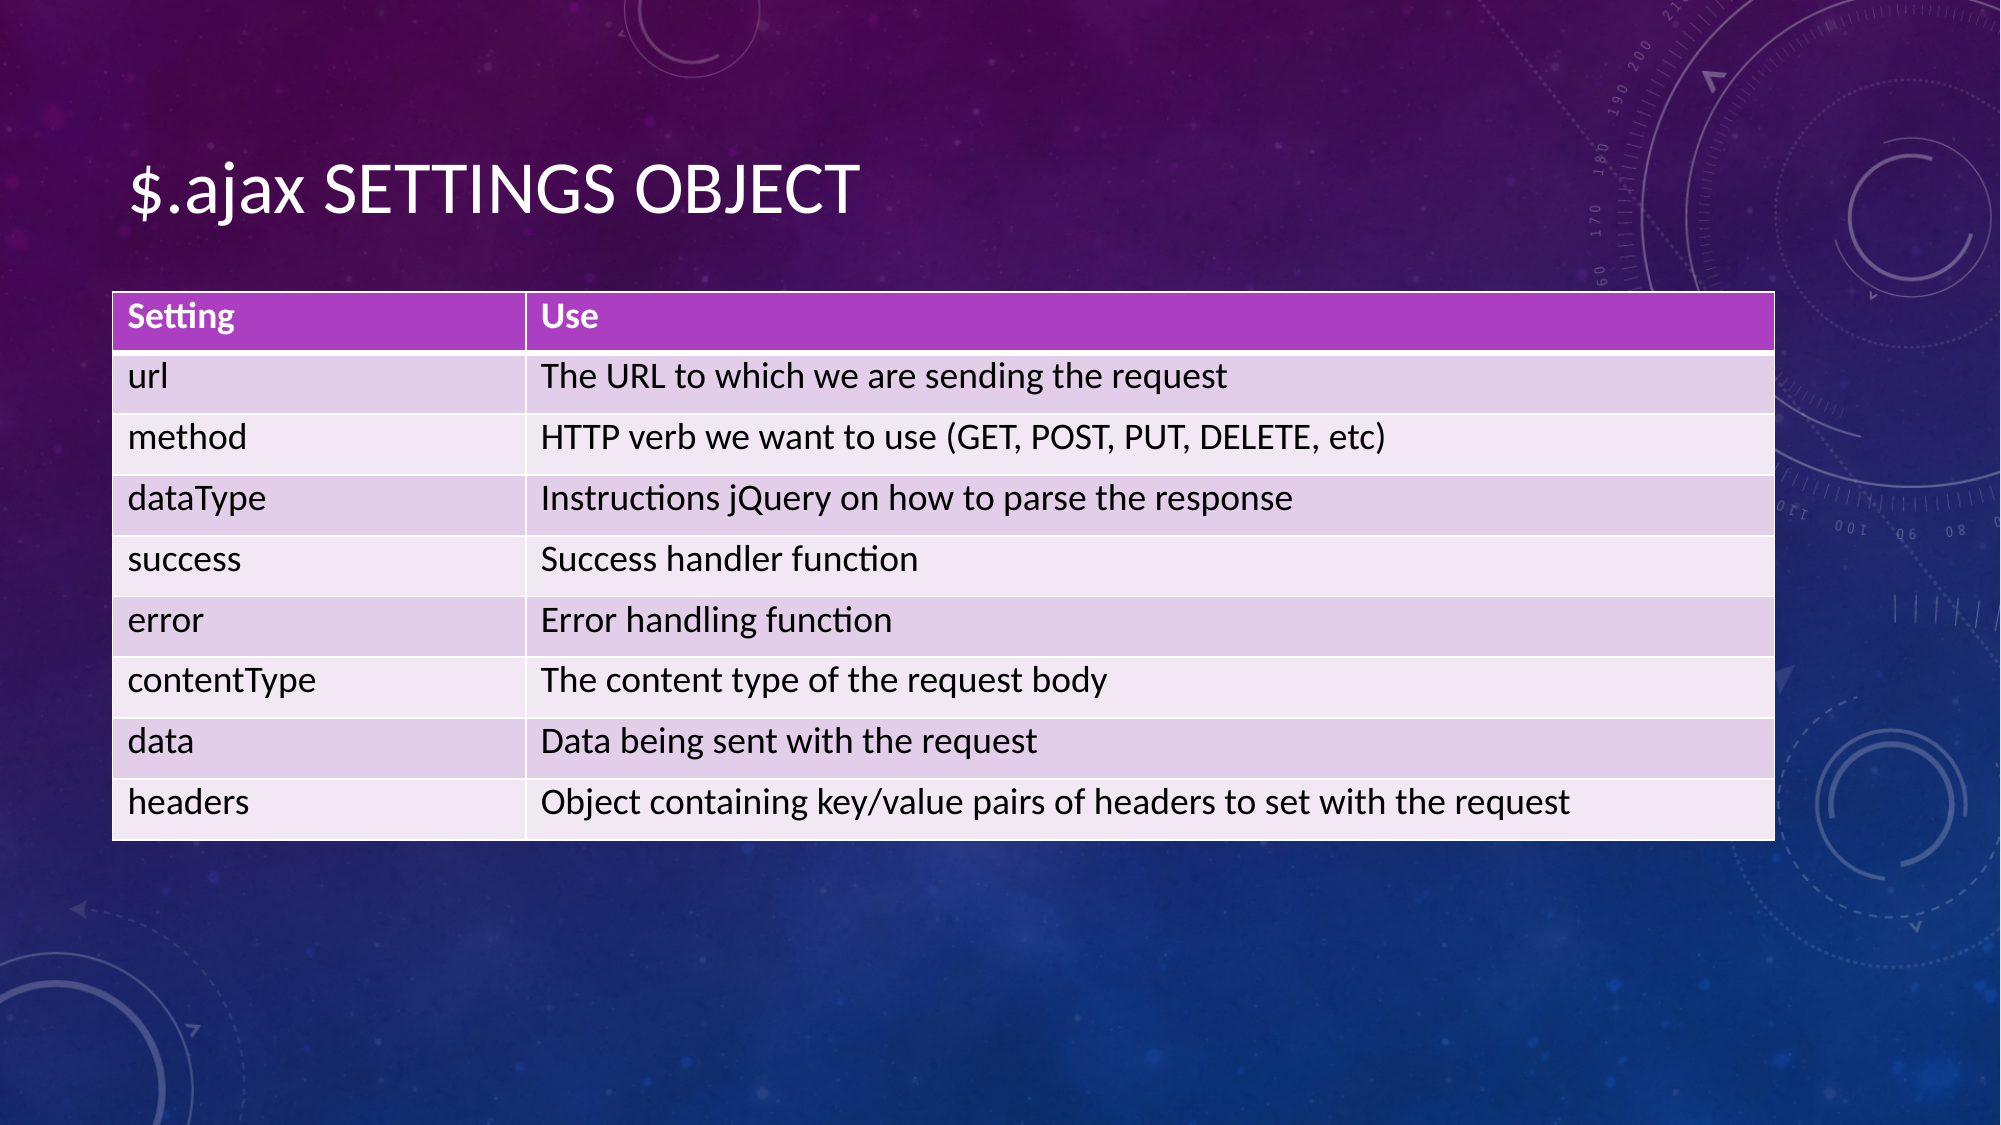

# $.ajax settings object
| Setting | Use |
| --- | --- |
| url | The URL to which we are sending the request |
| method | HTTP verb we want to use (GET, POST, PUT, DELETE, etc) |
| dataType | Instructions jQuery on how to parse the response |
| success | Success handler function |
| error | Error handling function |
| contentType | The content type of the request body |
| data | Data being sent with the request |
| headers | Object containing key/value pairs of headers to set with the request |